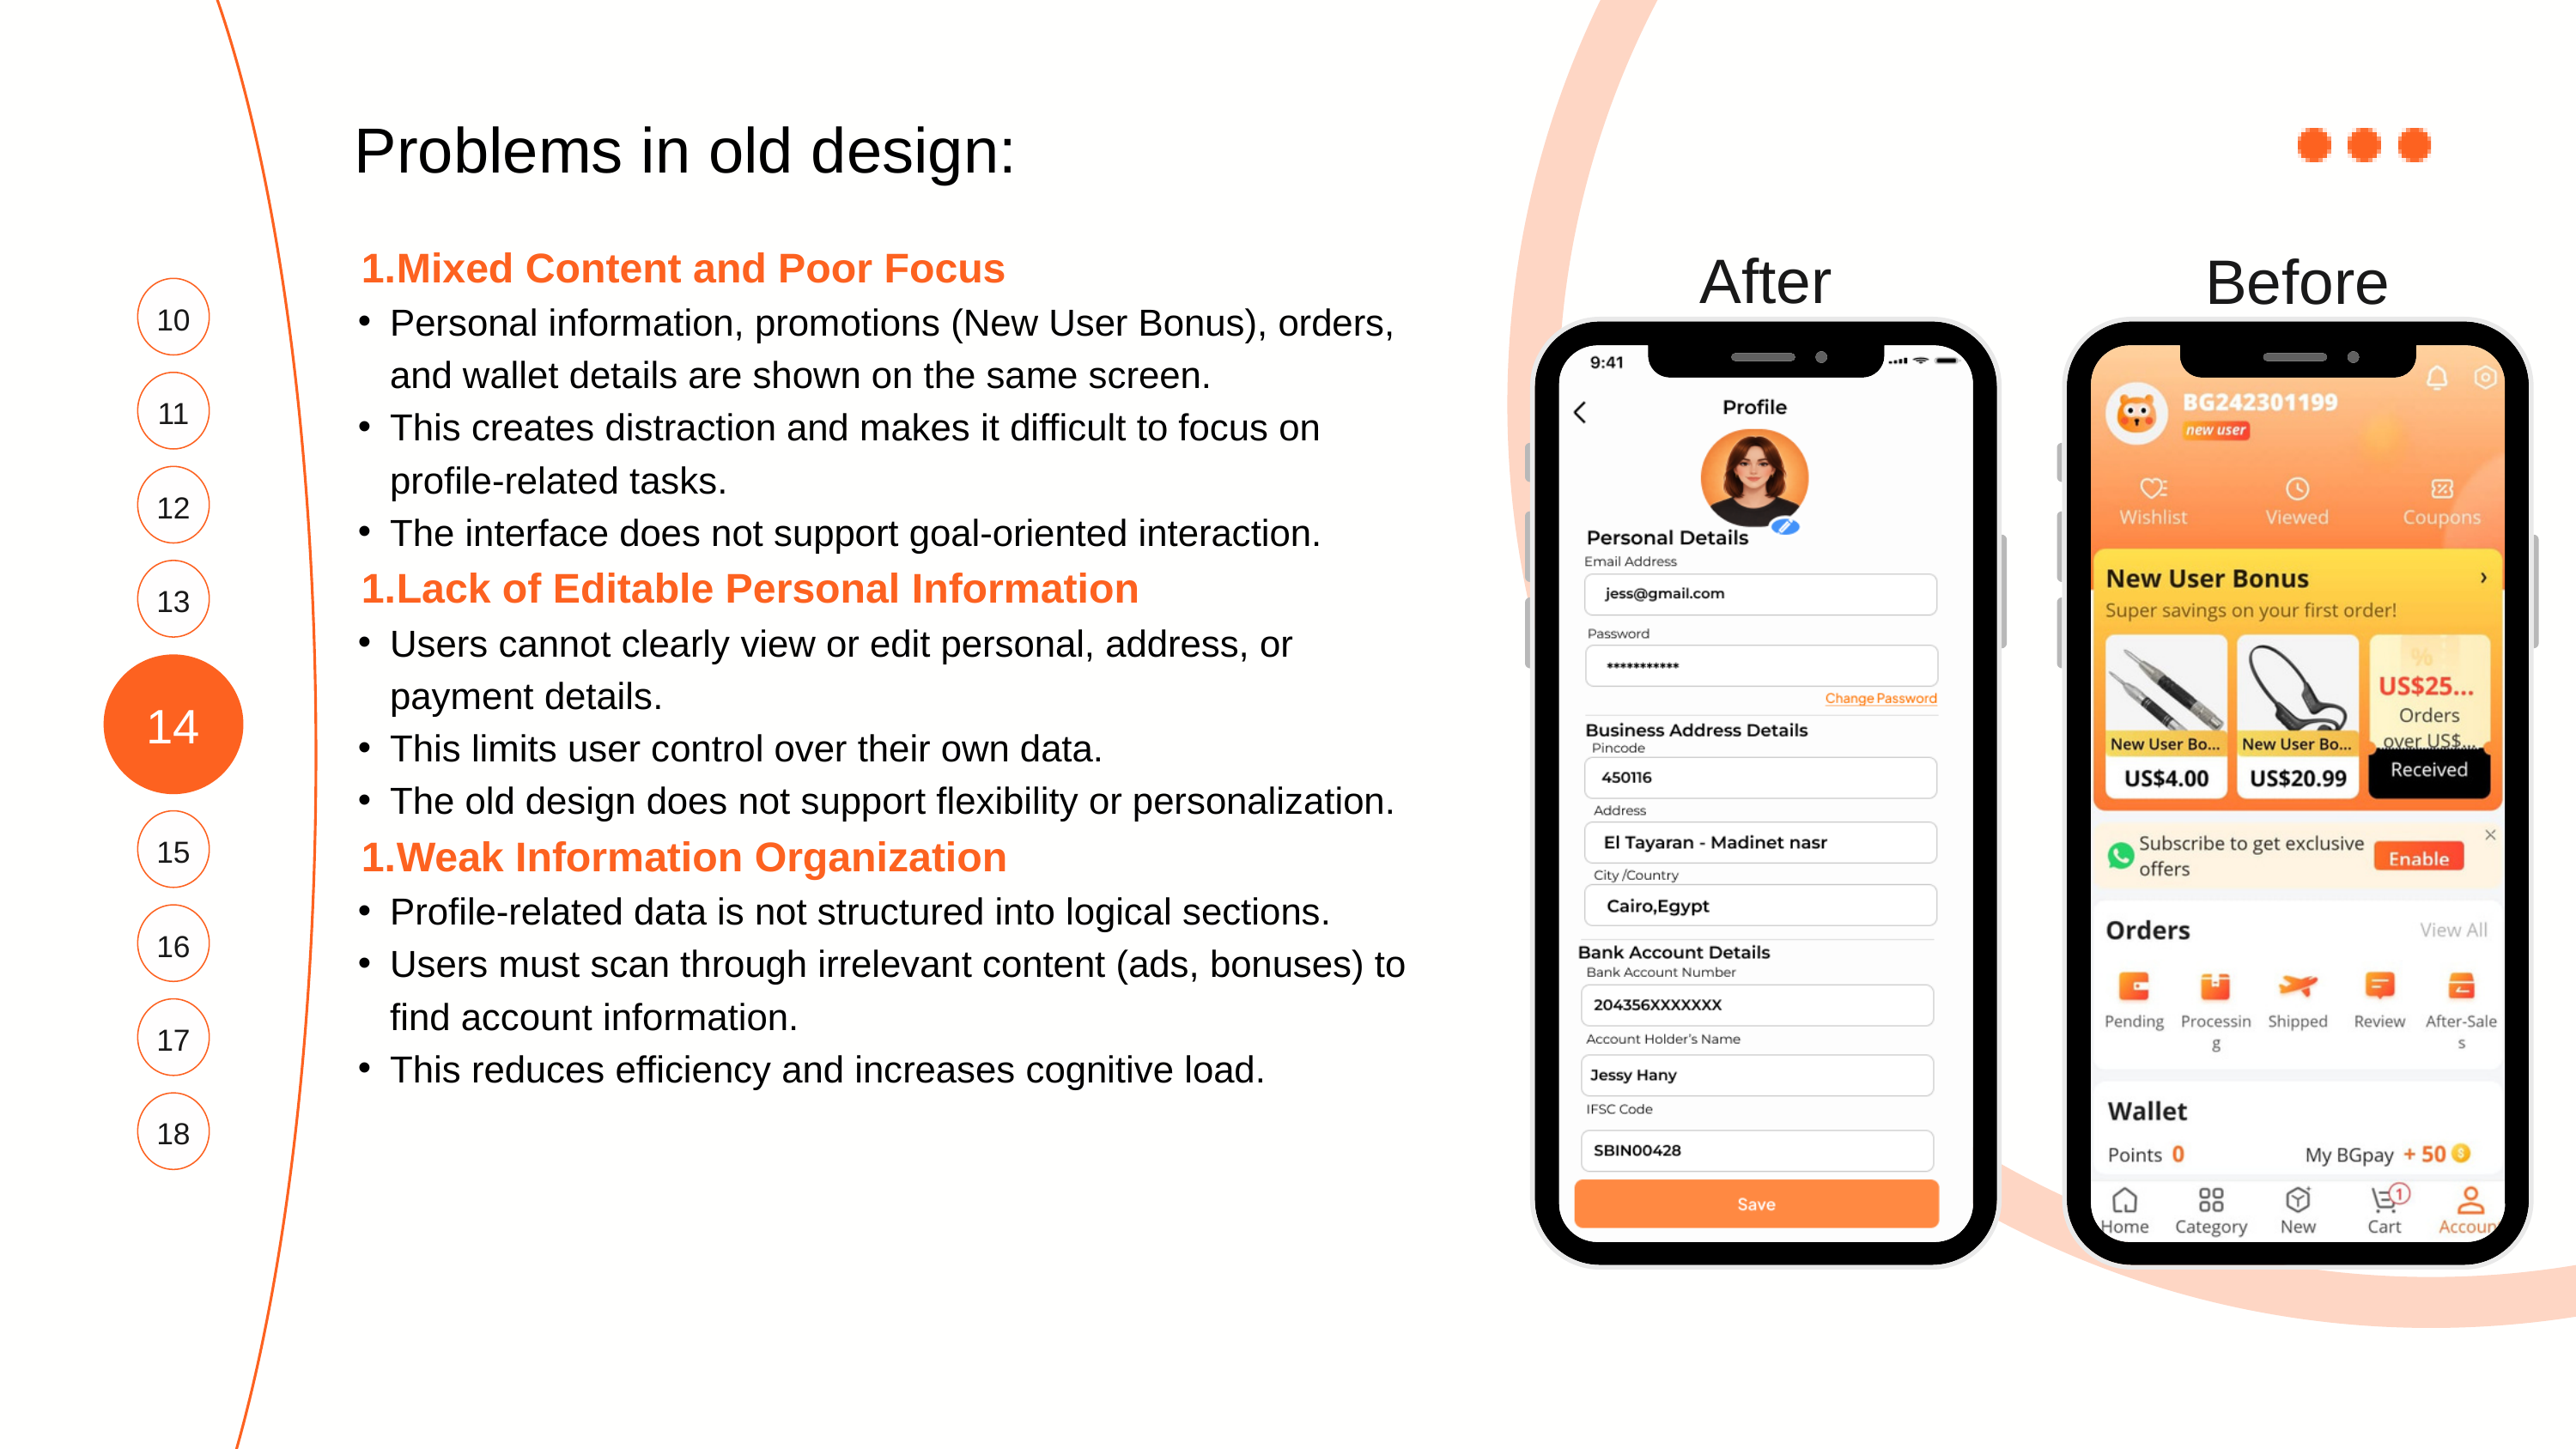

Problems in old design:

After
Before
Mixed Content and Poor Focus
Personal information, promotions (New User Bonus), orders, and wallet details are shown on the same screen.
This creates distraction and makes it difficult to focus on profile-related tasks.
The interface does not support goal-oriented interaction.
Lack of Editable Personal Information
Users cannot clearly view or edit personal, address, or payment details.
This limits user control over their own data.
The old design does not support flexibility or personalization.
Weak Information Organization
Profile-related data is not structured into logical sections.
Users must scan through irrelevant content (ads, bonuses) to find account information.
This reduces efficiency and increases cognitive load.

10

11

12

13

14

15

16

17

18